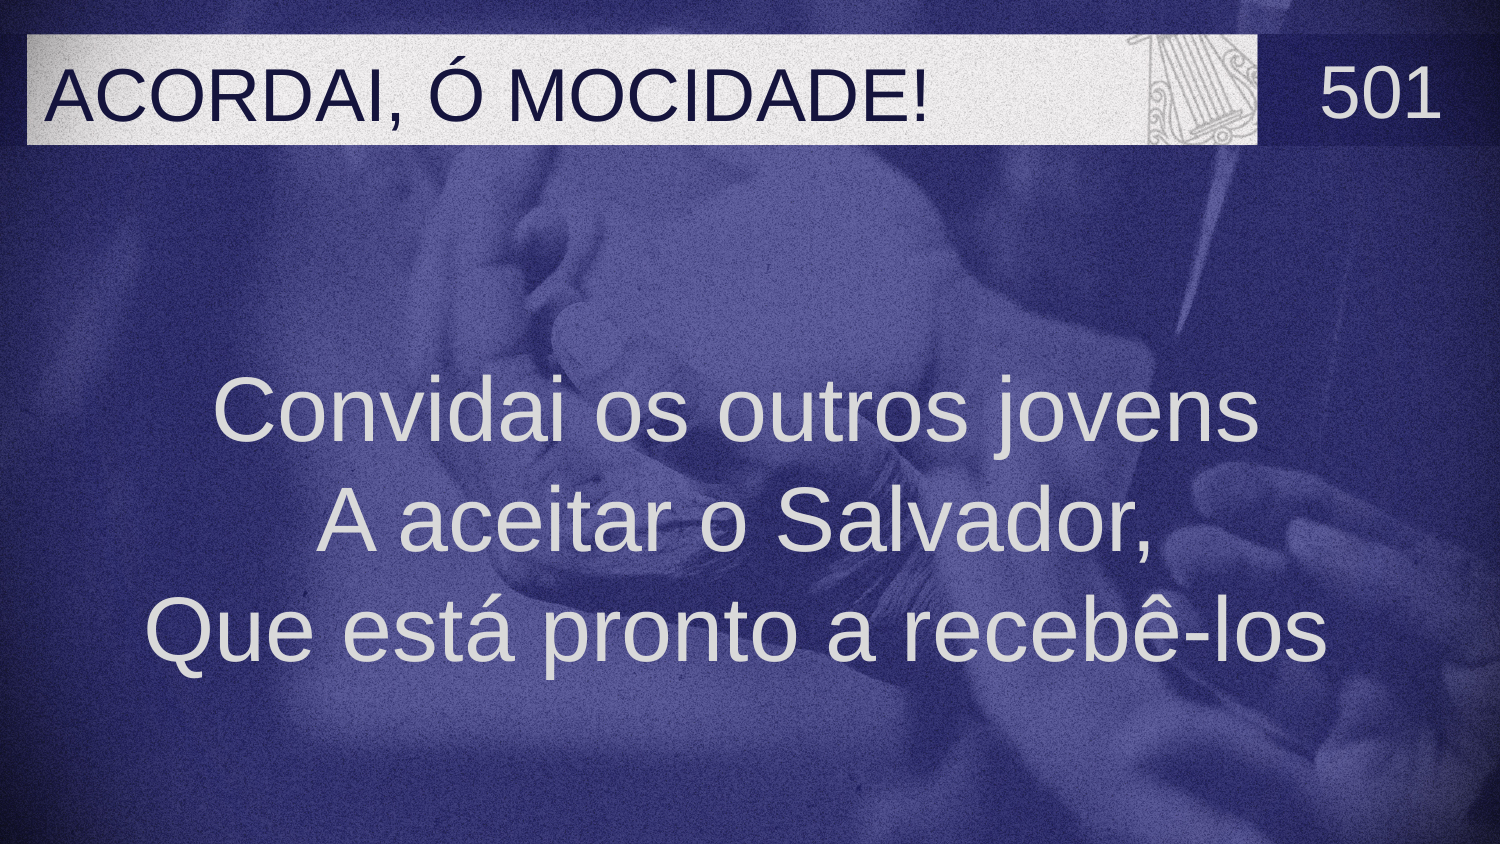

# ACORDAI, Ó MOCIDADE!
501
Convidai os outros jovens
A aceitar o Salvador,
Que está pronto a recebê-los